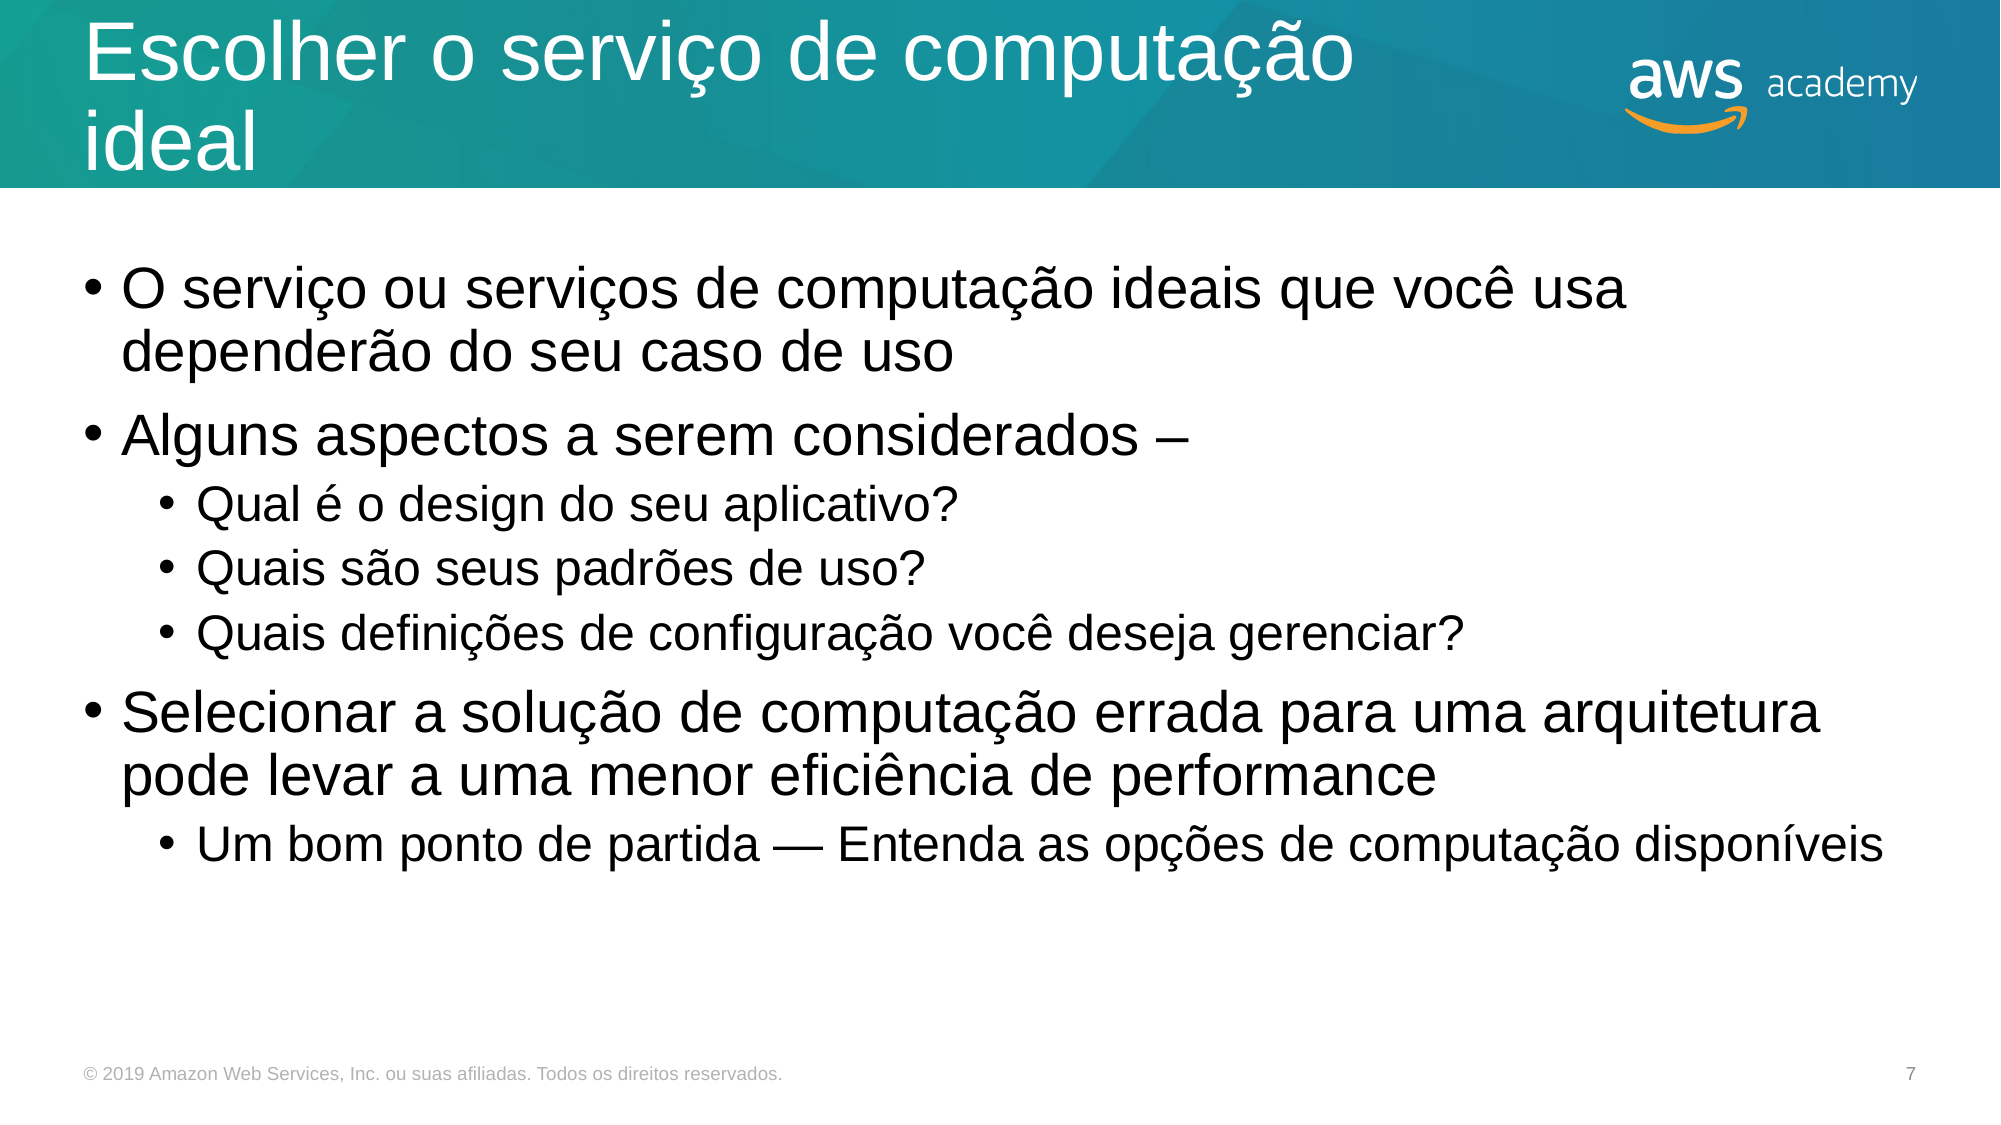

# Escolher o serviço de computação ideal
O serviço ou serviços de computação ideais que você usa dependerão do seu caso de uso
Alguns aspectos a serem considerados –
Qual é o design do seu aplicativo?
Quais são seus padrões de uso?
Quais definições de configuração você deseja gerenciar?
Selecionar a solução de computação errada para uma arquitetura pode levar a uma menor eficiência de performance
Um bom ponto de partida — Entenda as opções de computação disponíveis
© 2019 Amazon Web Services, Inc. ou suas afiliadas. Todos os direitos reservados.
7